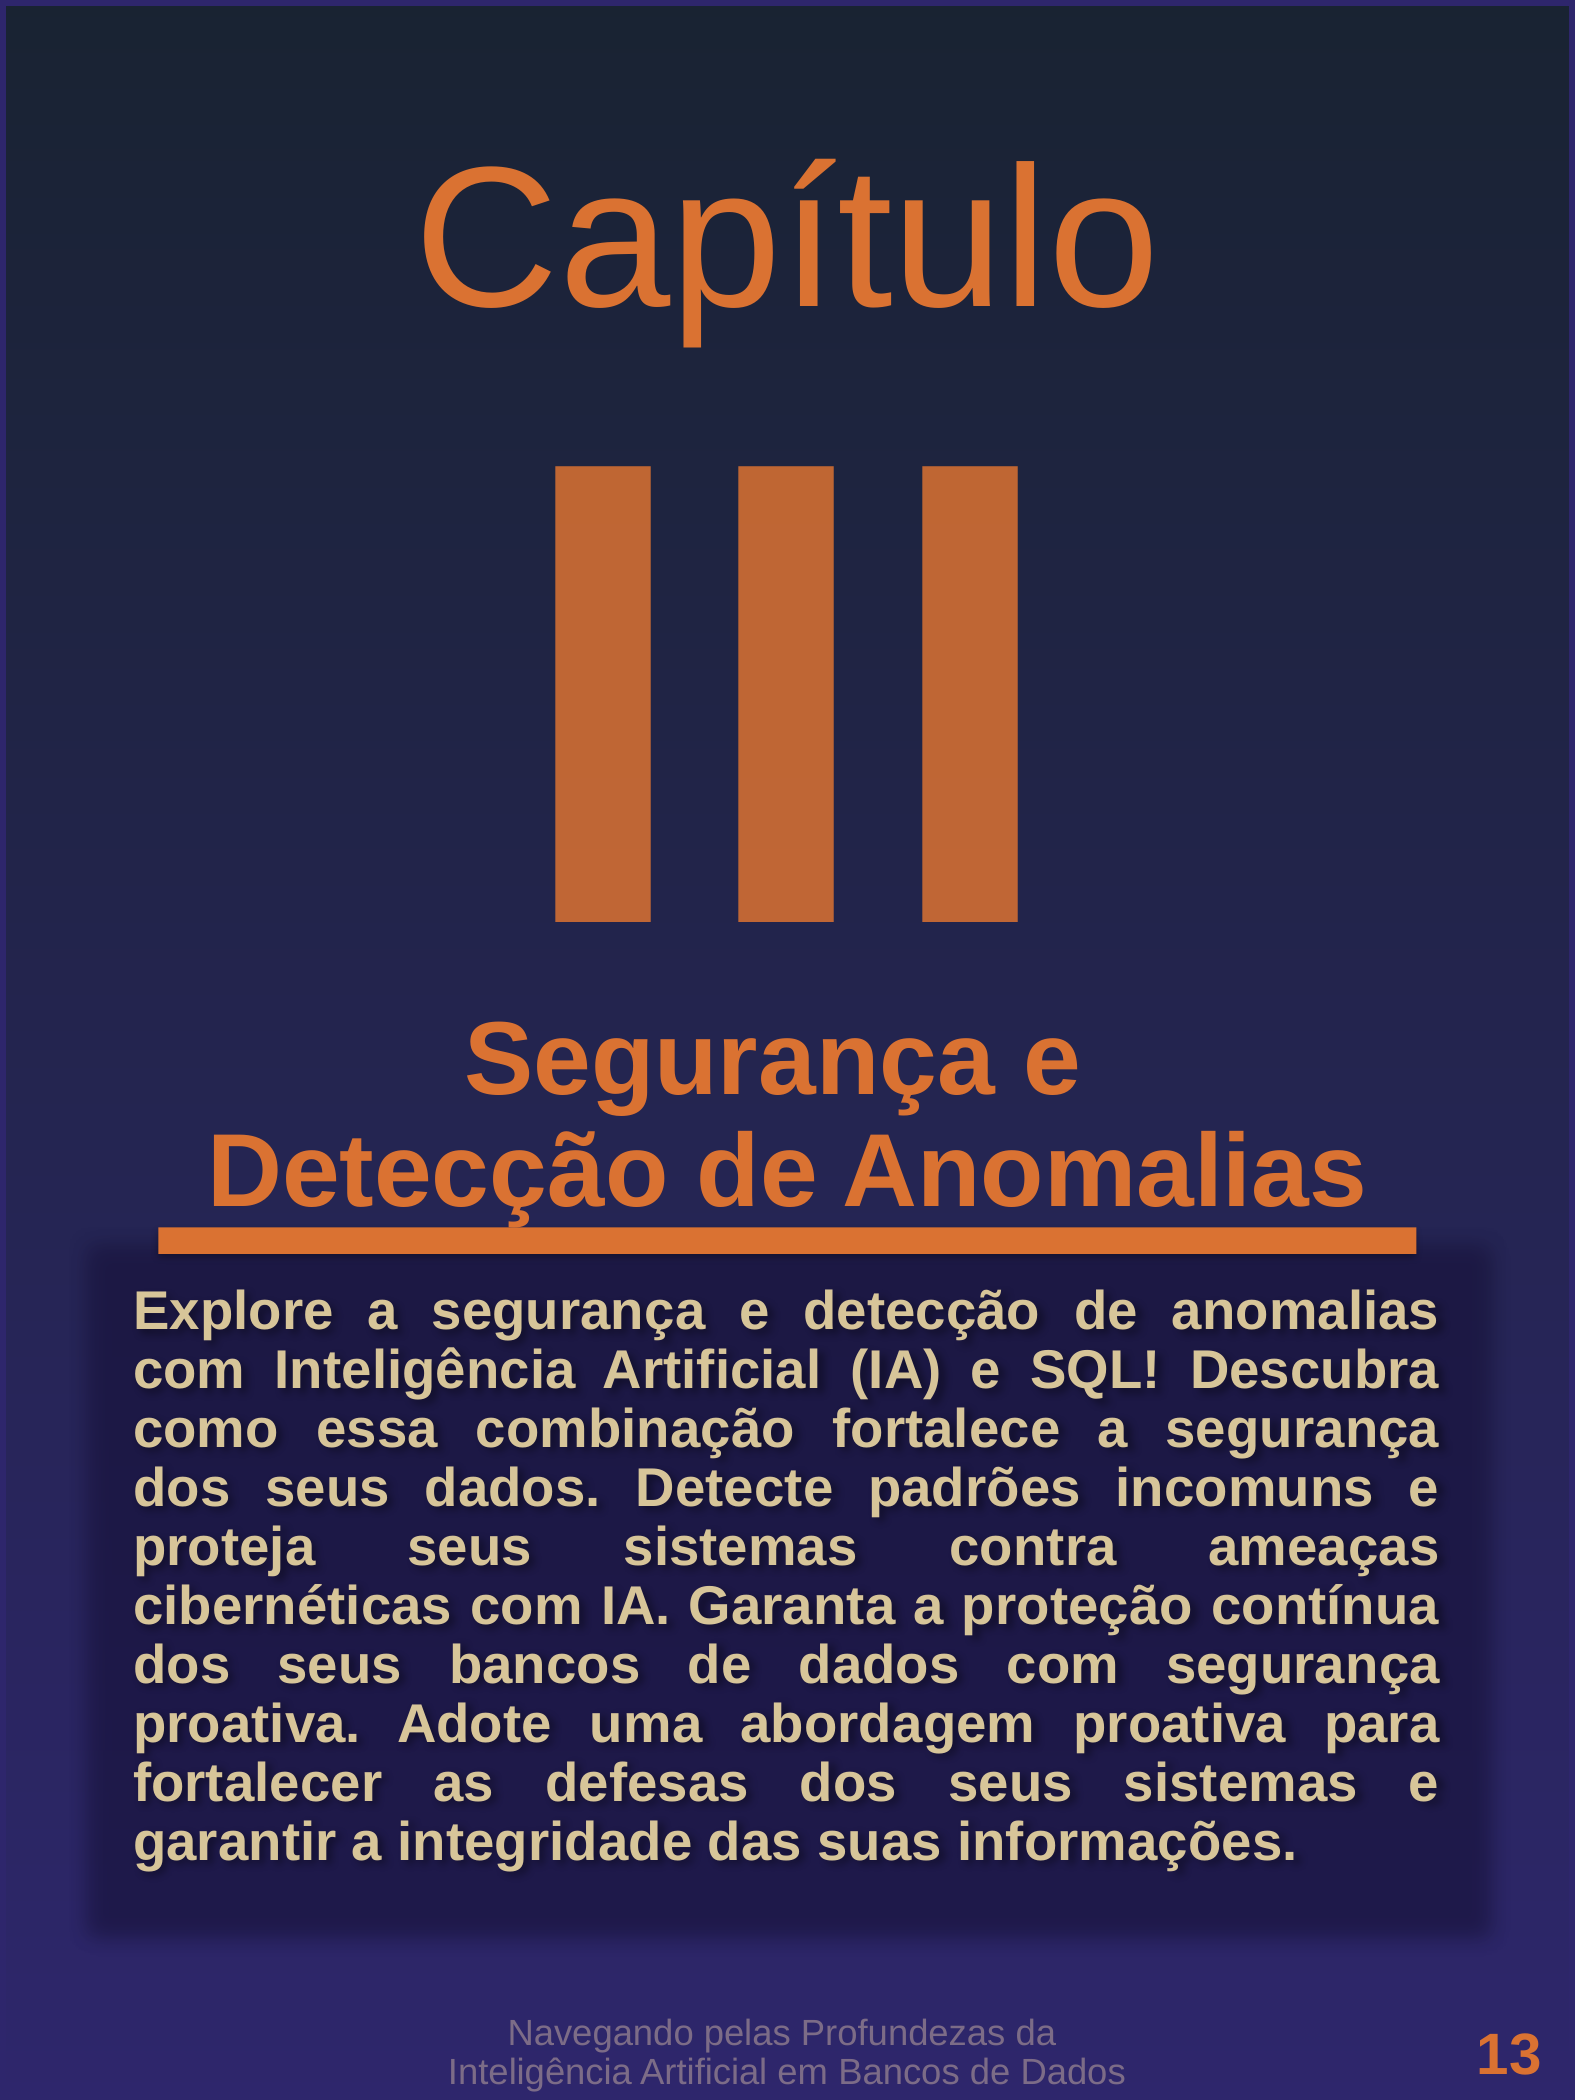

Capítulo
III
Segurança e
Detecção de Anomalias

Explore a segurança e detecção de anomalias com Inteligência Artificial (IA) e SQL! Descubra como essa combinação fortalece a segurança dos seus dados. Detecte padrões incomuns e proteja seus sistemas contra ameaças cibernéticas com IA. Garanta a proteção contínua dos seus bancos de dados com segurança proativa. Adote uma abordagem proativa para fortalecer as defesas dos seus sistemas e garantir a integridade das suas informações.
Navegando pelas Profundezas da
Inteligência Artificial em Bancos de Dados
13